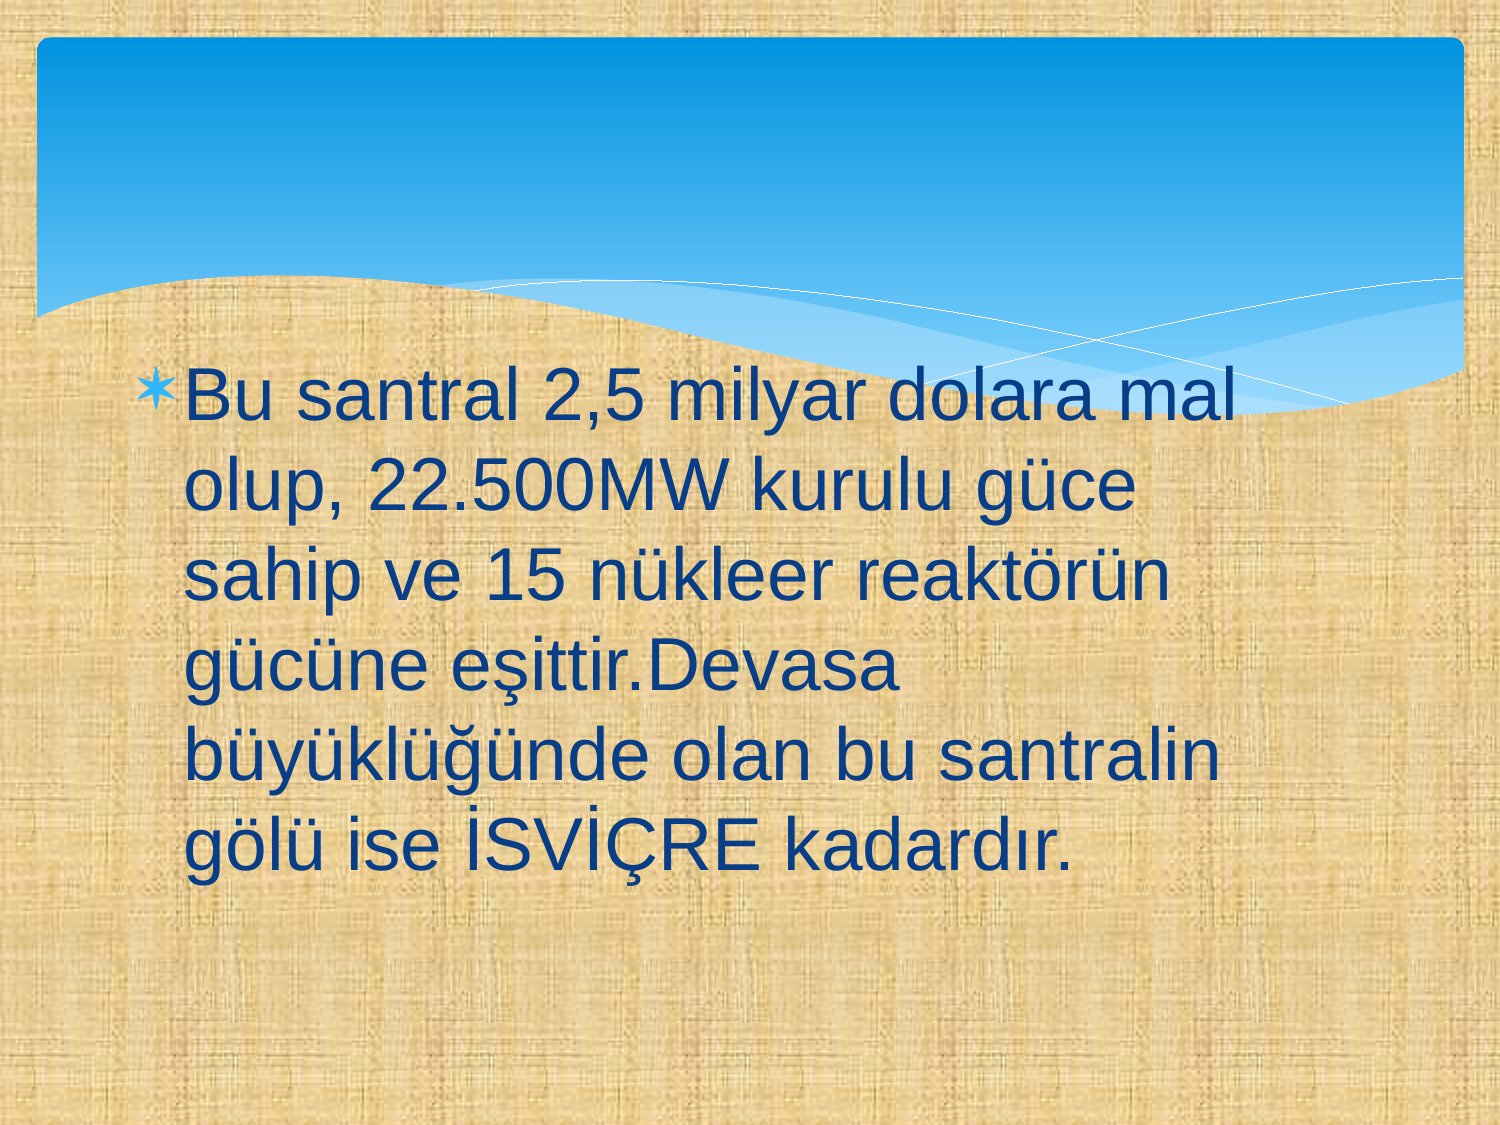

Bu santral 2,5 milyar dolara mal olup, 22.500MW kurulu güce sahip ve 15 nükleer reaktörün gücüne eşittir.Devasa büyüklüğünde olan bu santralin gölü ise İSVİÇRE kadardır.